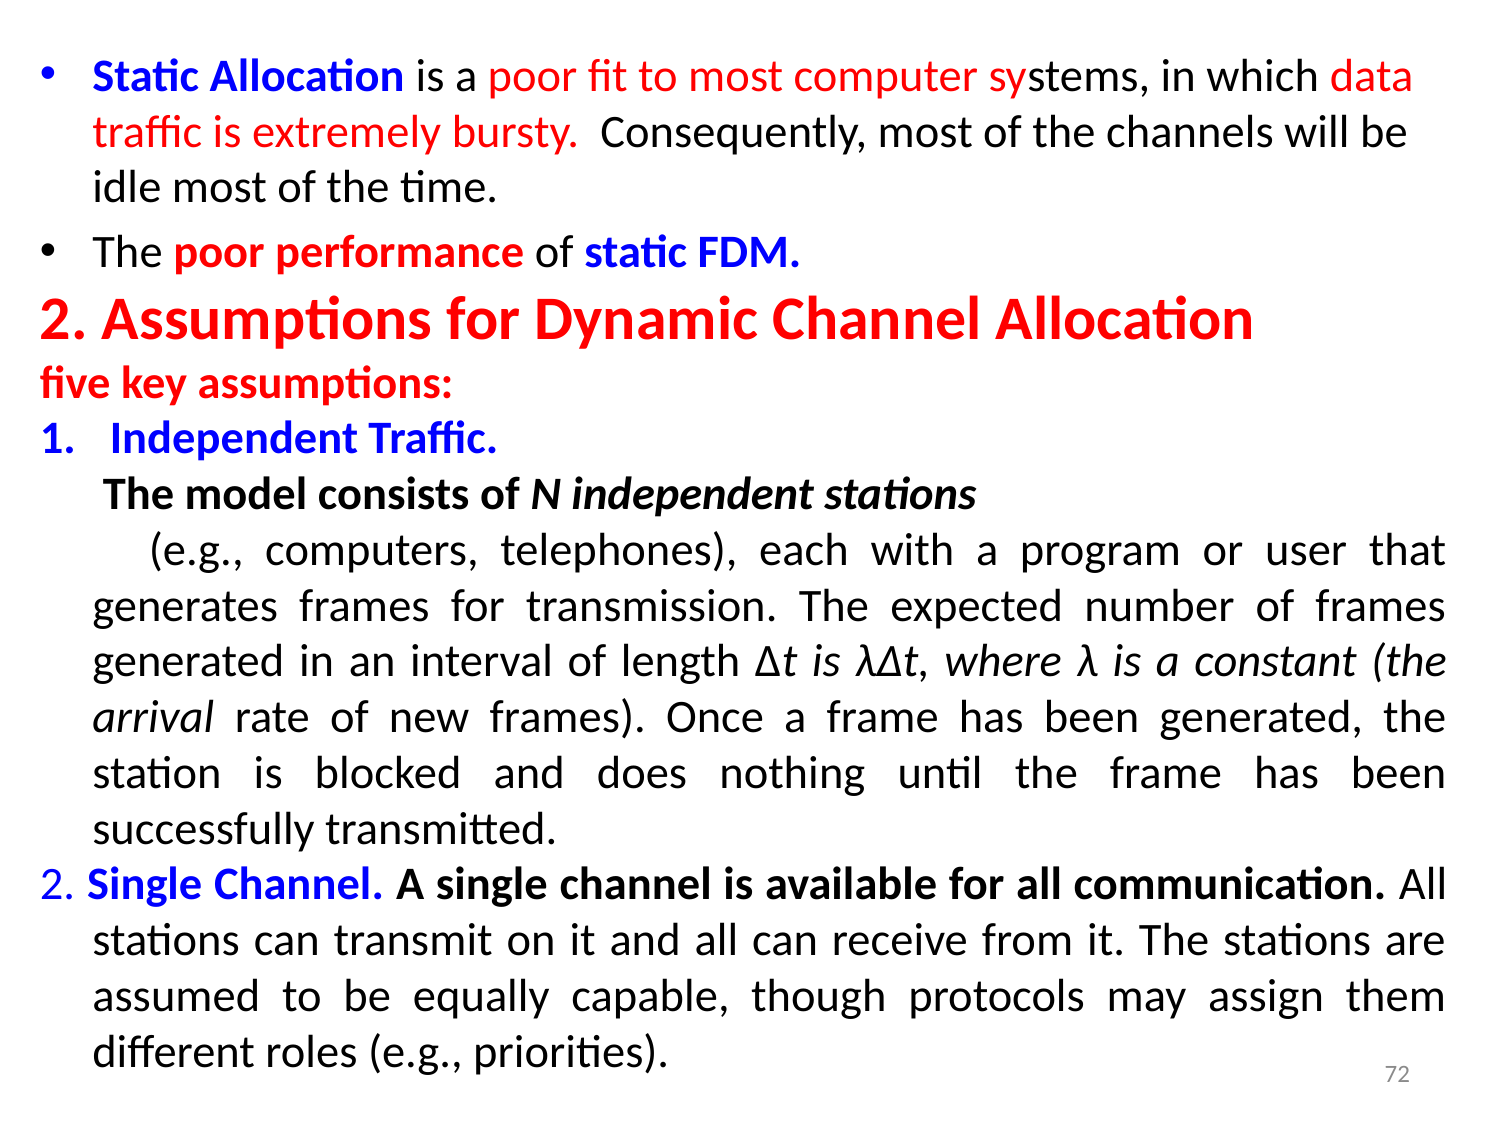

Static Allocation is a poor fit to most computer systems, in which data traffic is extremely bursty.  Consequently, most of the channels will be idle most of the time.
The poor performance of static FDM.
2. Assumptions for Dynamic Channel Allocation
five key assumptions:
Independent Traffic.
      The model consists of N independent stations
     (e.g., computers, telephones), each with a program or user that generates frames for transmission. The expected number of frames generated in an interval of length Δt is λΔt, where λ is a constant (the arrival rate of new frames). Once a frame has been generated, the station is blocked and does nothing until the frame has been successfully transmitted.
2. Single Channel. A single channel is available for all communication. All stations can transmit on it and all can receive from it. The stations are assumed to be equally capable, though protocols may assign them different roles (e.g., priorities).

72